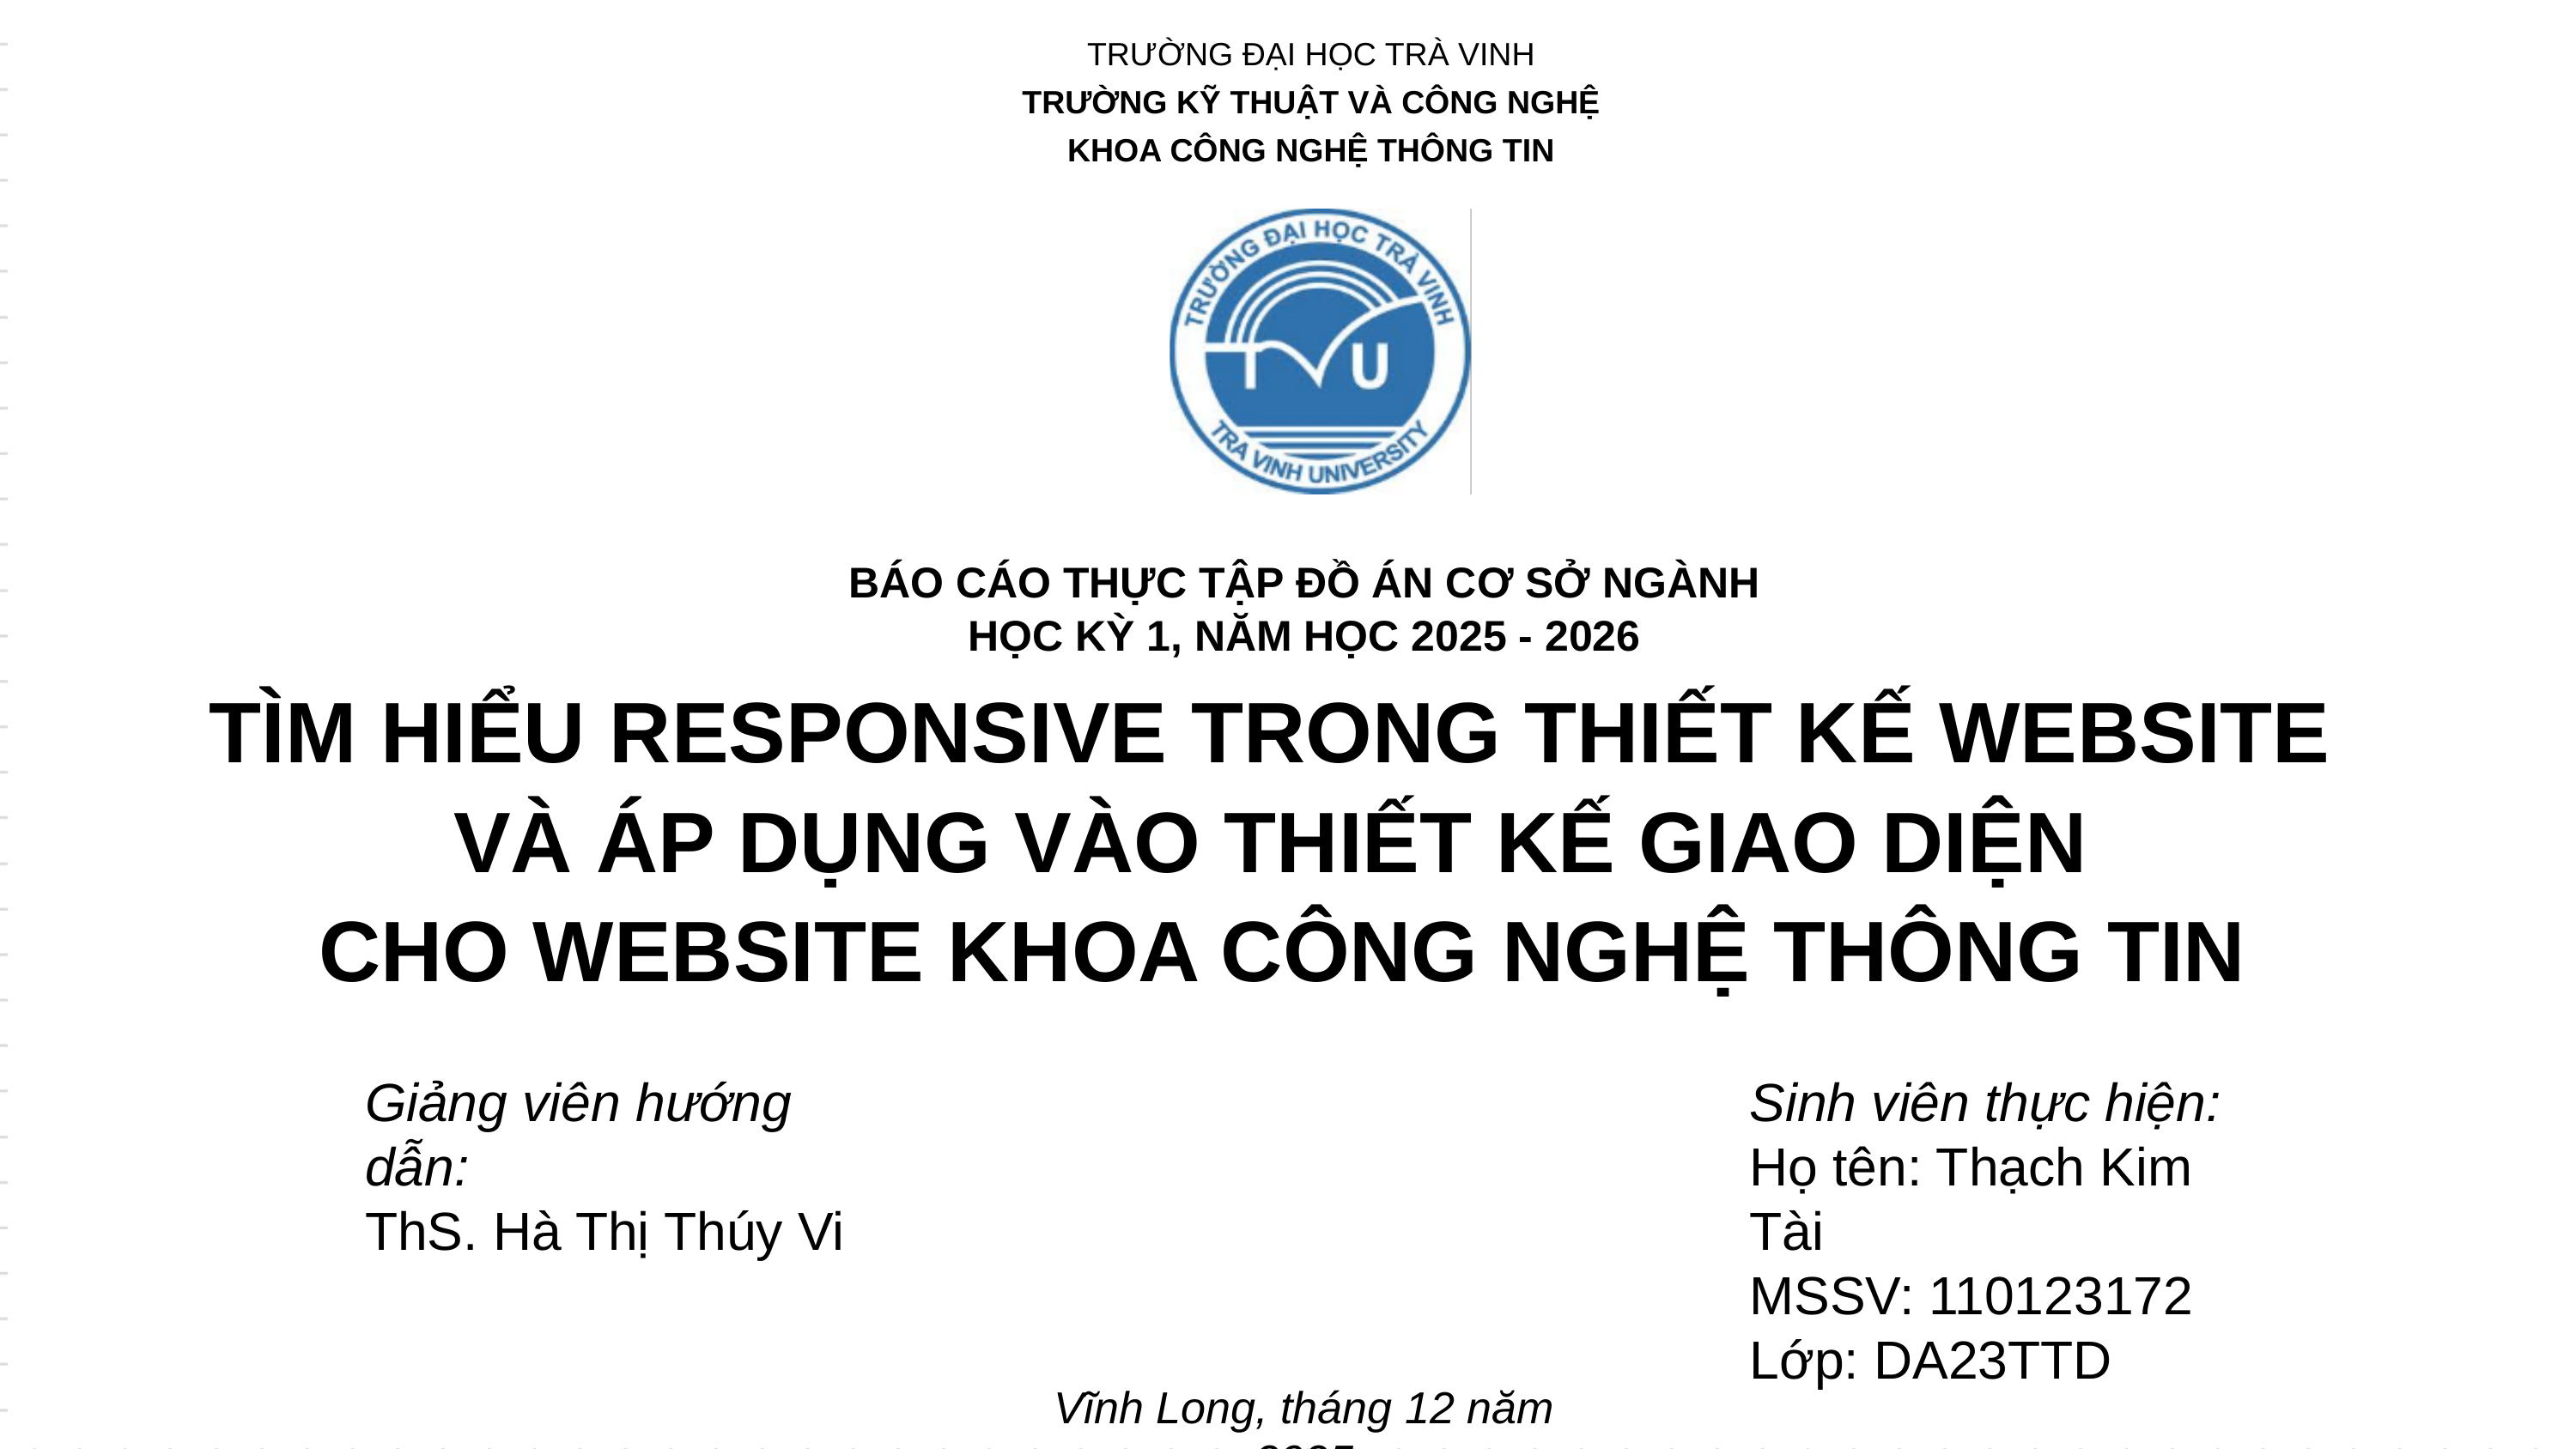

TRƯỜNG ĐẠI HỌC TRÀ VINH
TRƯỜNG KỸ THUẬT VÀ CÔNG NGHỆ
KHOA CÔNG NGHỆ THÔNG TIN

BÁO CÁO THỰC TẬP ĐỒ ÁN CƠ SỞ NGÀNH
HỌC KỲ 1, NĂM HỌC 2025 - 2026
TÌM HIỂU RESPONSIVE TRONG THIẾT KẾ WEBSITE
VÀ ÁP DỤNG VÀO THIẾT KẾ GIAO DIỆN
CHO WEBSITE KHOA CÔNG NGHỆ THÔNG TIN
Giảng viên hướng dẫn:
ThS. Hà Thị Thúy Vi
Sinh viên thực hiện:
Họ tên: Thạch Kim Tài
MSSV: 110123172
Lớp: DA23TTD
Vĩnh Long, tháng 12 năm 2025